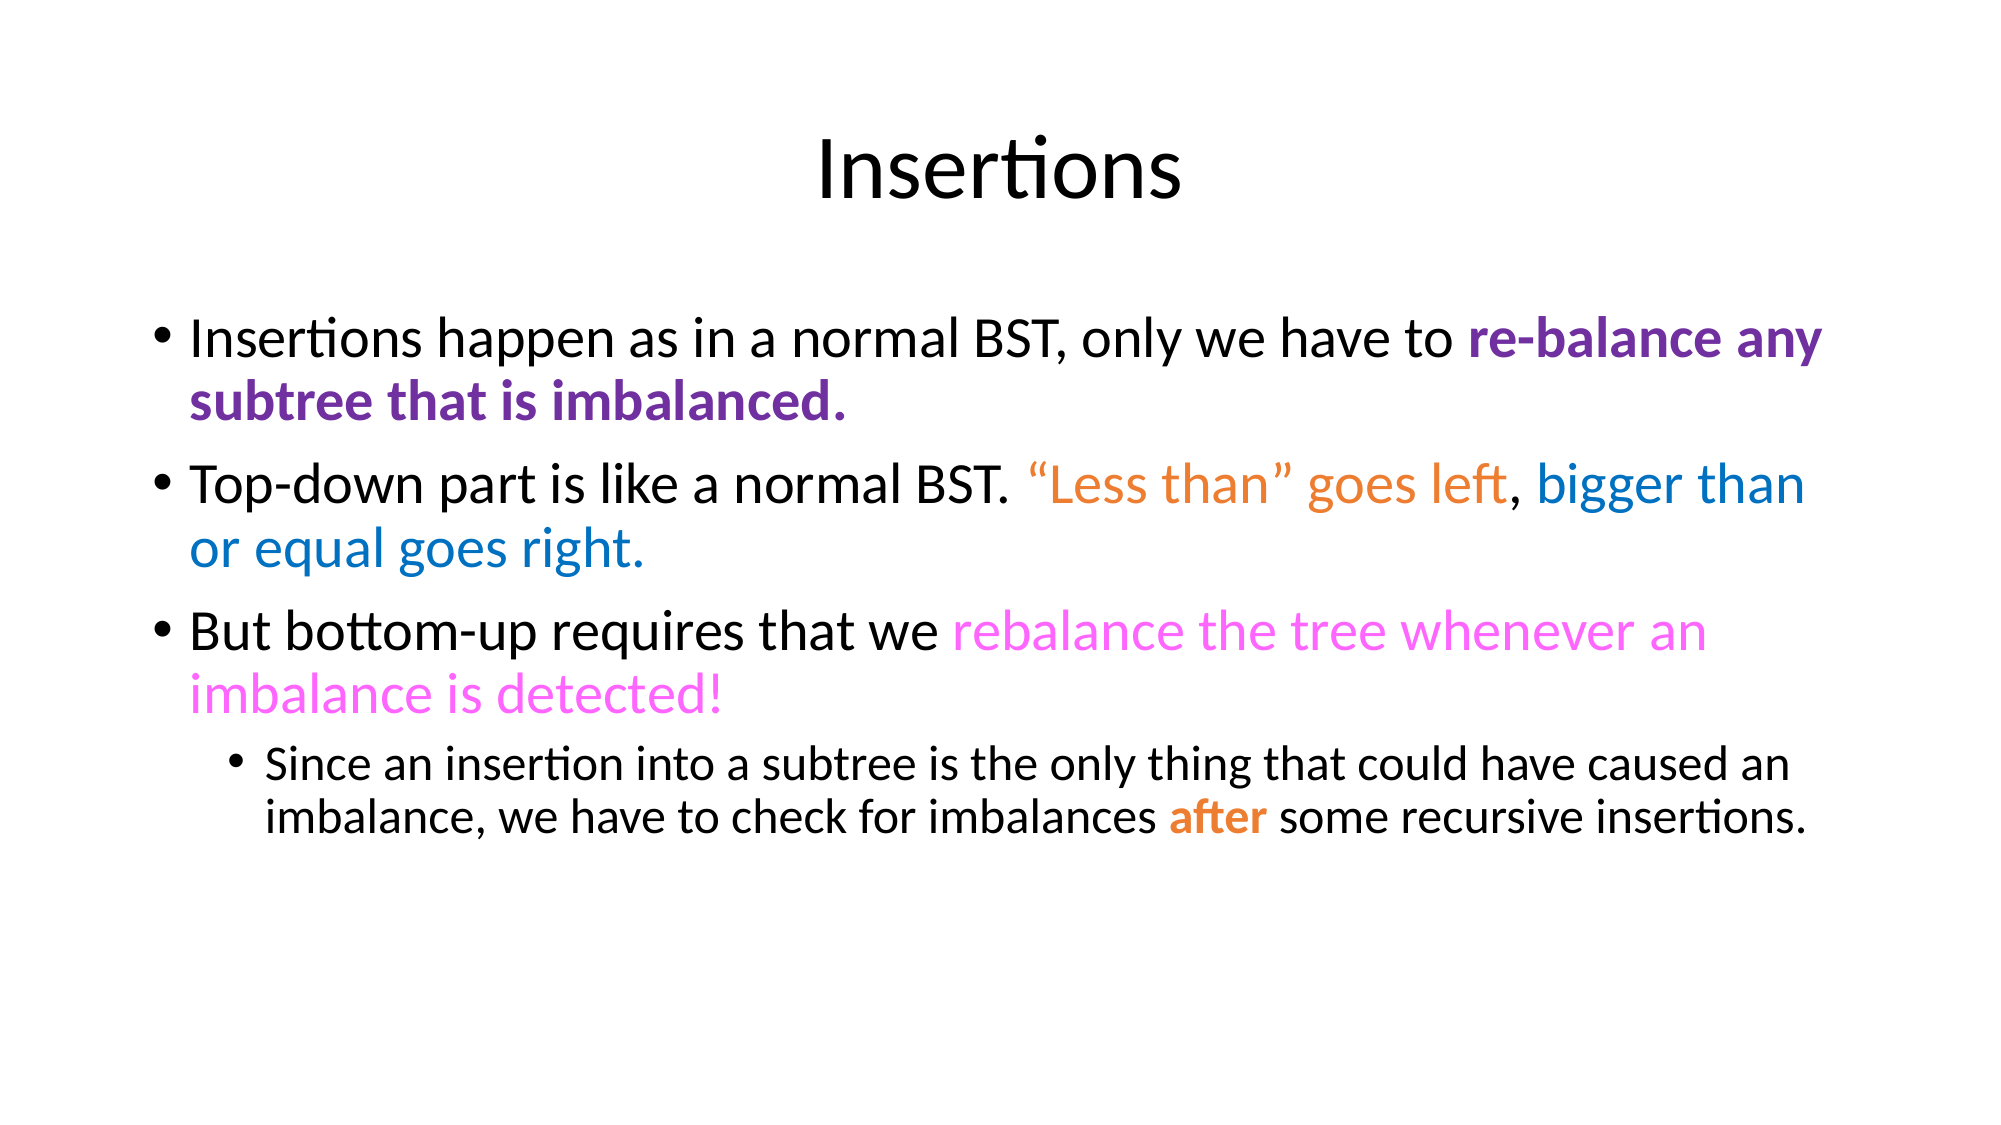

# Insertions
Insertions happen as in a normal BST, only we have to re-balance any subtree that is imbalanced.
Top-down part is like a normal BST. “Less than” goes left, bigger than or equal goes right.
But bottom-up requires that we rebalance the tree whenever an imbalance is detected!
Since an insertion into a subtree is the only thing that could have caused an imbalance, we have to check for imbalances after some recursive insertions.